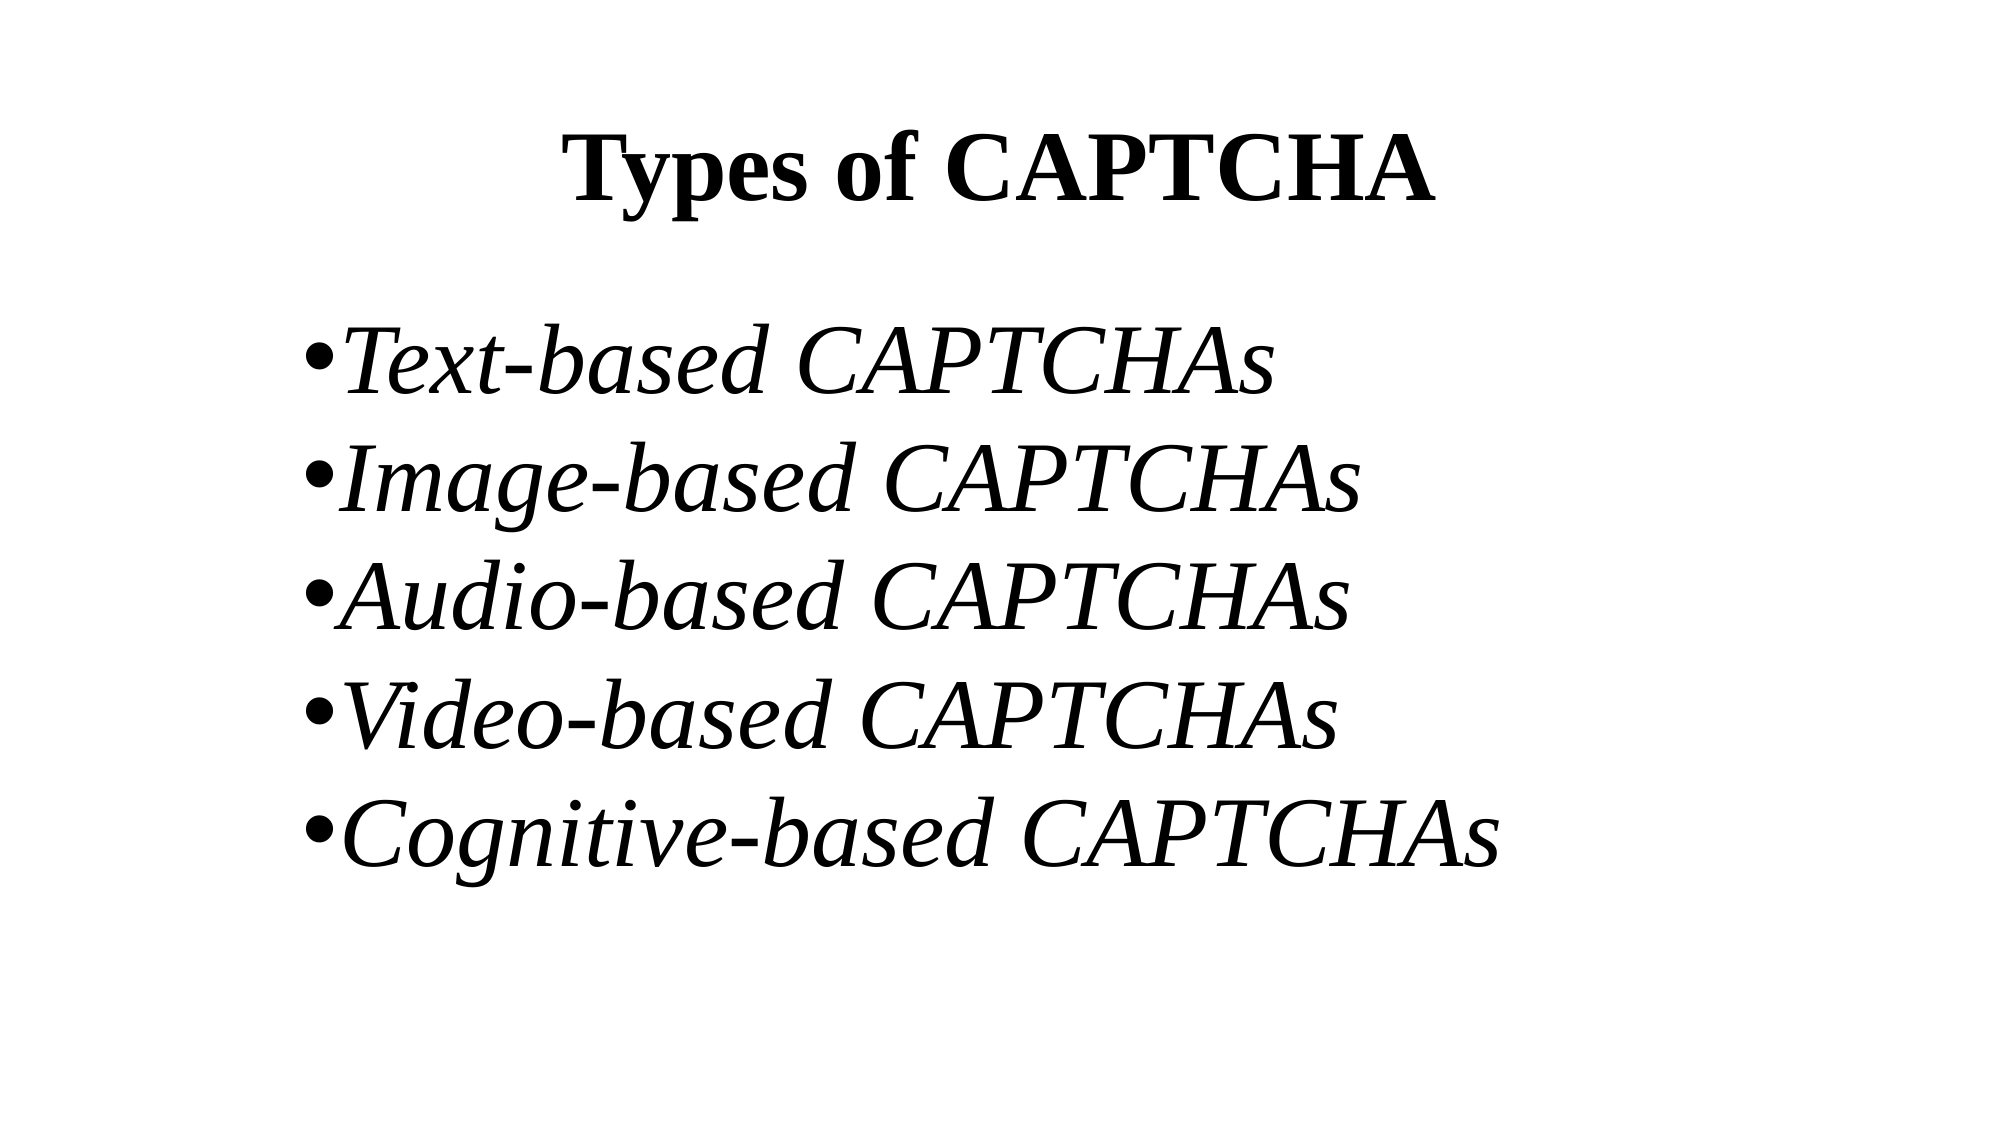

# Types of CAPTCHA
Text‑based CAPTCHAs
Image‑based CAPTCHAs
Audio‑based CAPTCHAs
Video‑based CAPTCHAs
Cognitive‑based CAPTCHAs